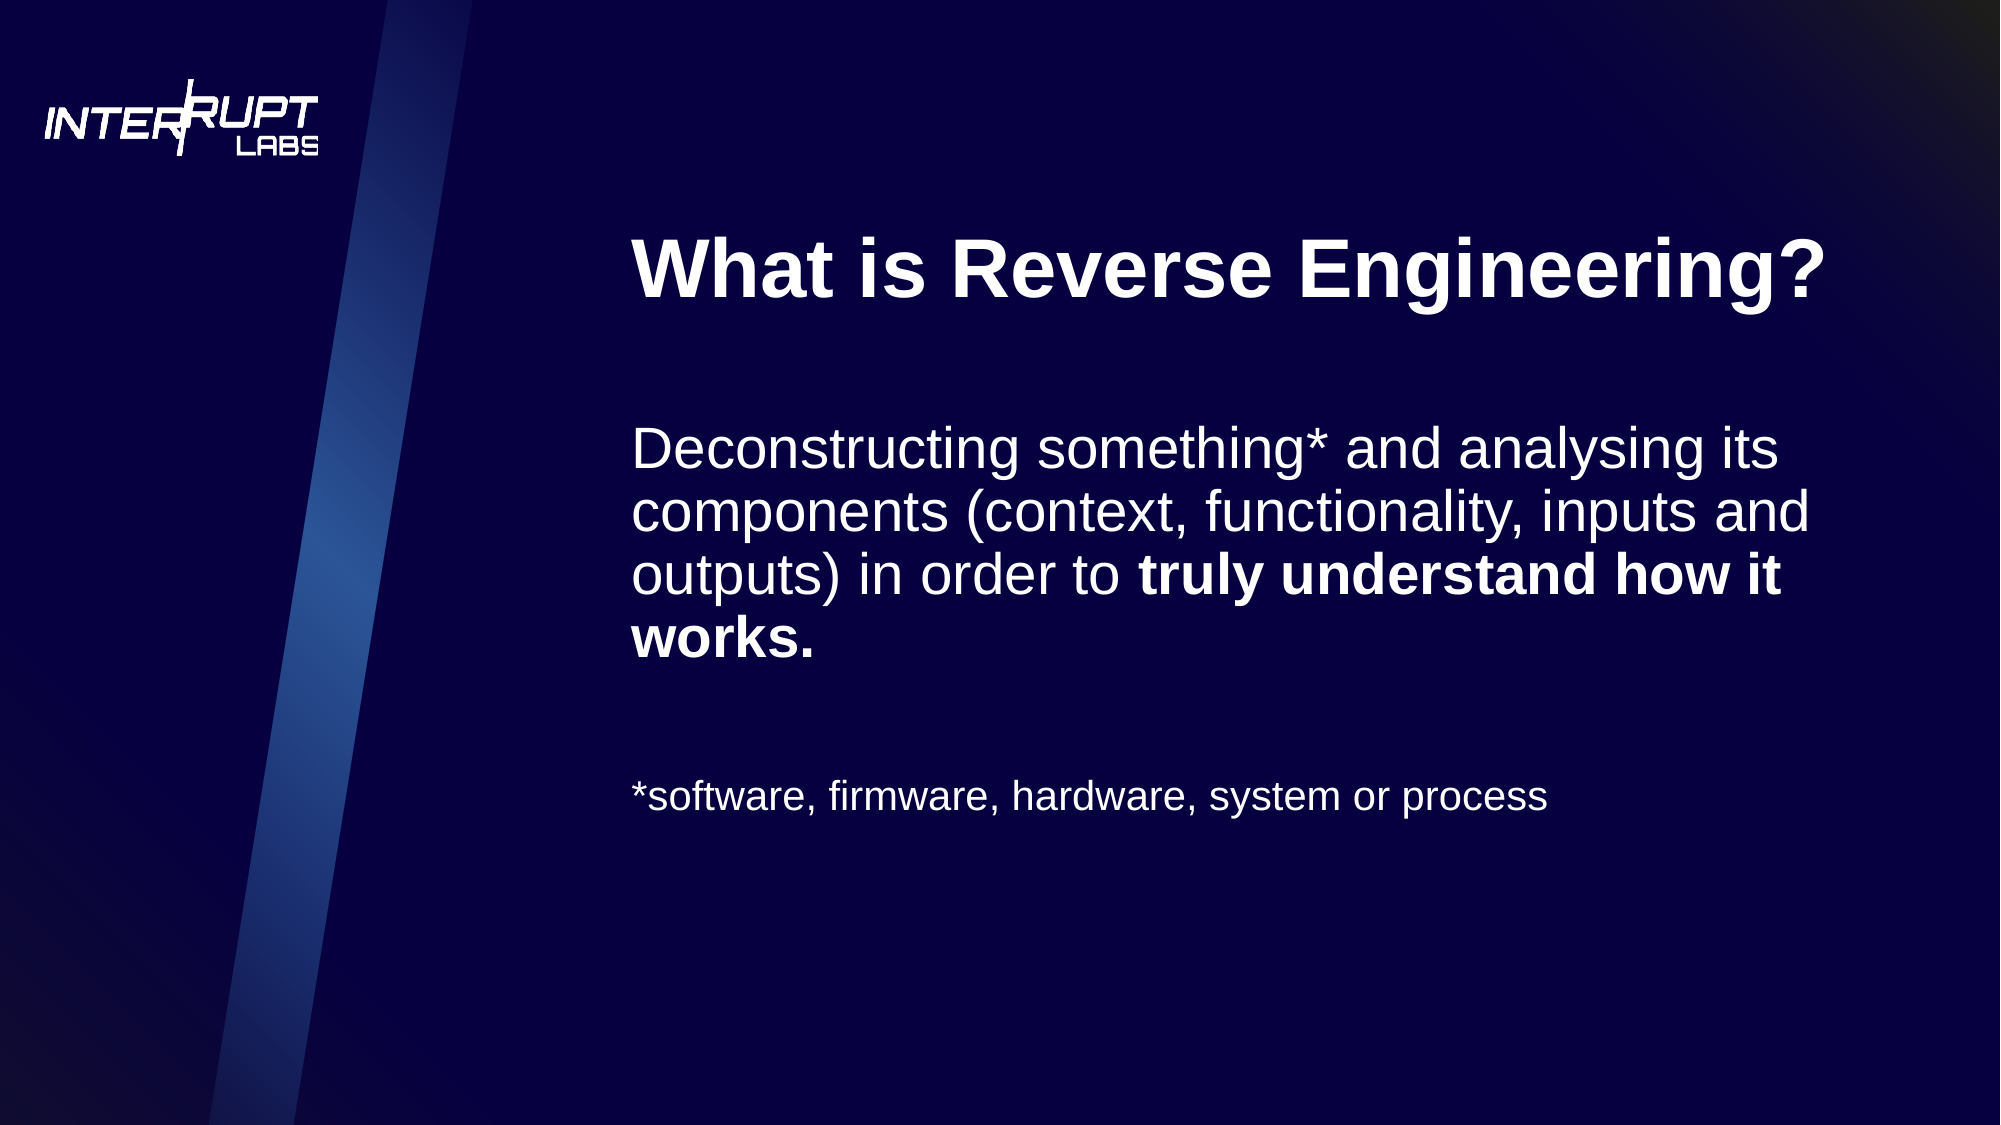

# What is Reverse Engineering?
Deconstructing something* and analysing its components (context, functionality, inputs and outputs) in order to truly understand how it works.

*software, firmware, hardware, system or process